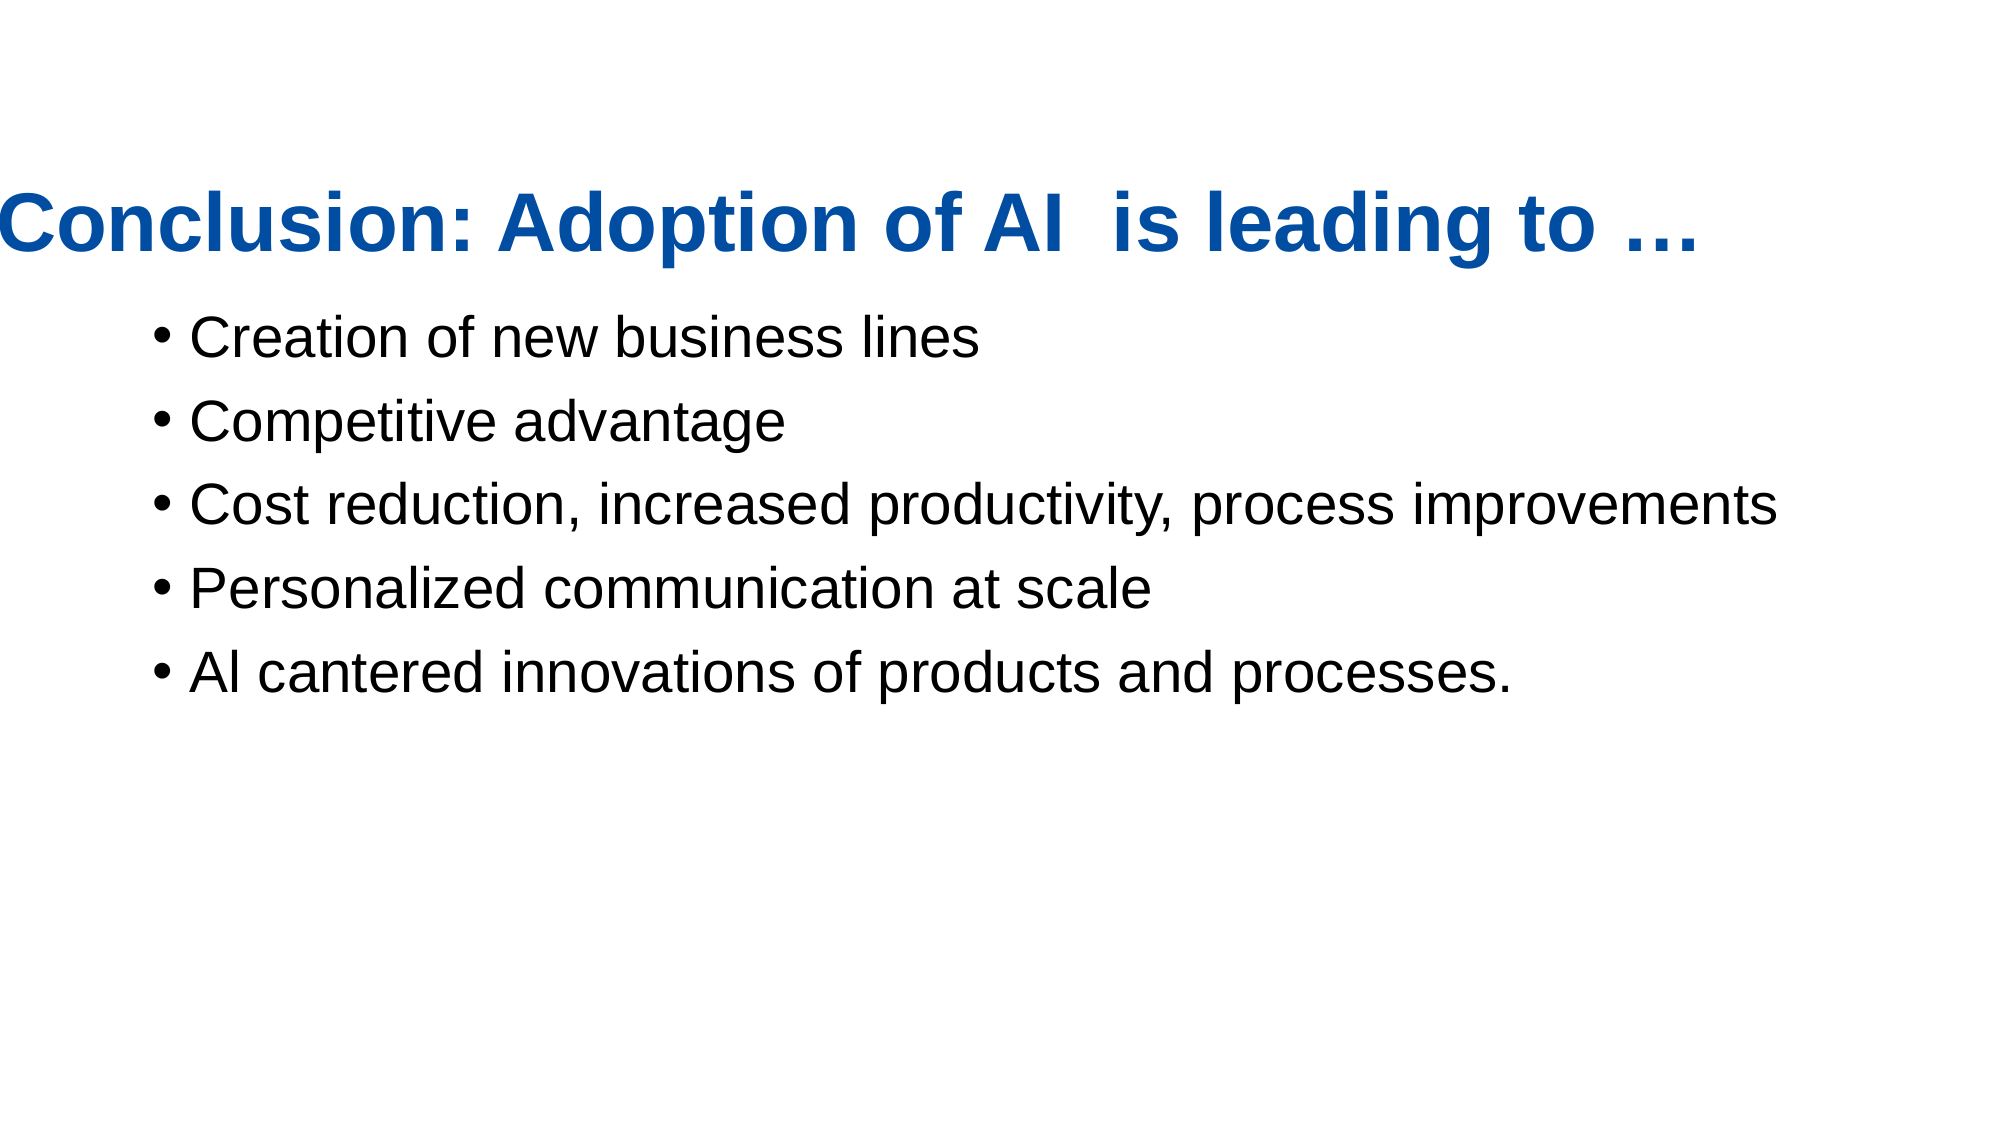

Conclusion: Adoption of AI  is leading to …
Creation of new business lines
Competitive advantage
Cost reduction, increased productivity, process improvements
Personalized communication at scale
Al cantered innovations of products and processes.